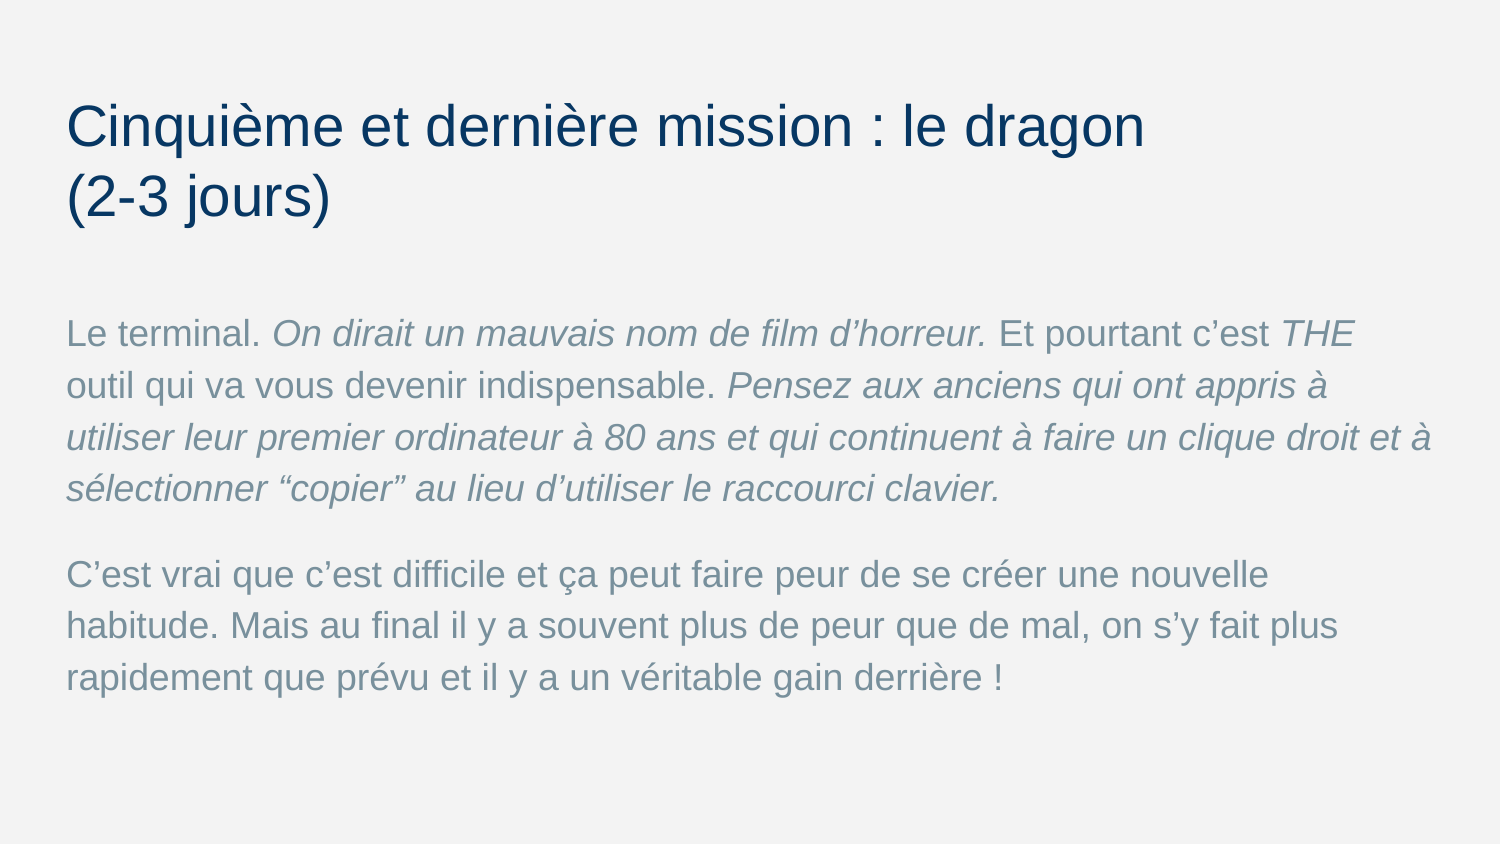

# Cinquième et dernière mission : le dragon (2-3 jours)
Le terminal. On dirait un mauvais nom de film d’horreur. Et pourtant c’est THE outil qui va vous devenir indispensable. Pensez aux anciens qui ont appris à utiliser leur premier ordinateur à 80 ans et qui continuent à faire un clique droit et à sélectionner “copier” au lieu d’utiliser le raccourci clavier.
C’est vrai que c’est difficile et ça peut faire peur de se créer une nouvelle habitude. Mais au final il y a souvent plus de peur que de mal, on s’y fait plus rapidement que prévu et il y a un véritable gain derrière !